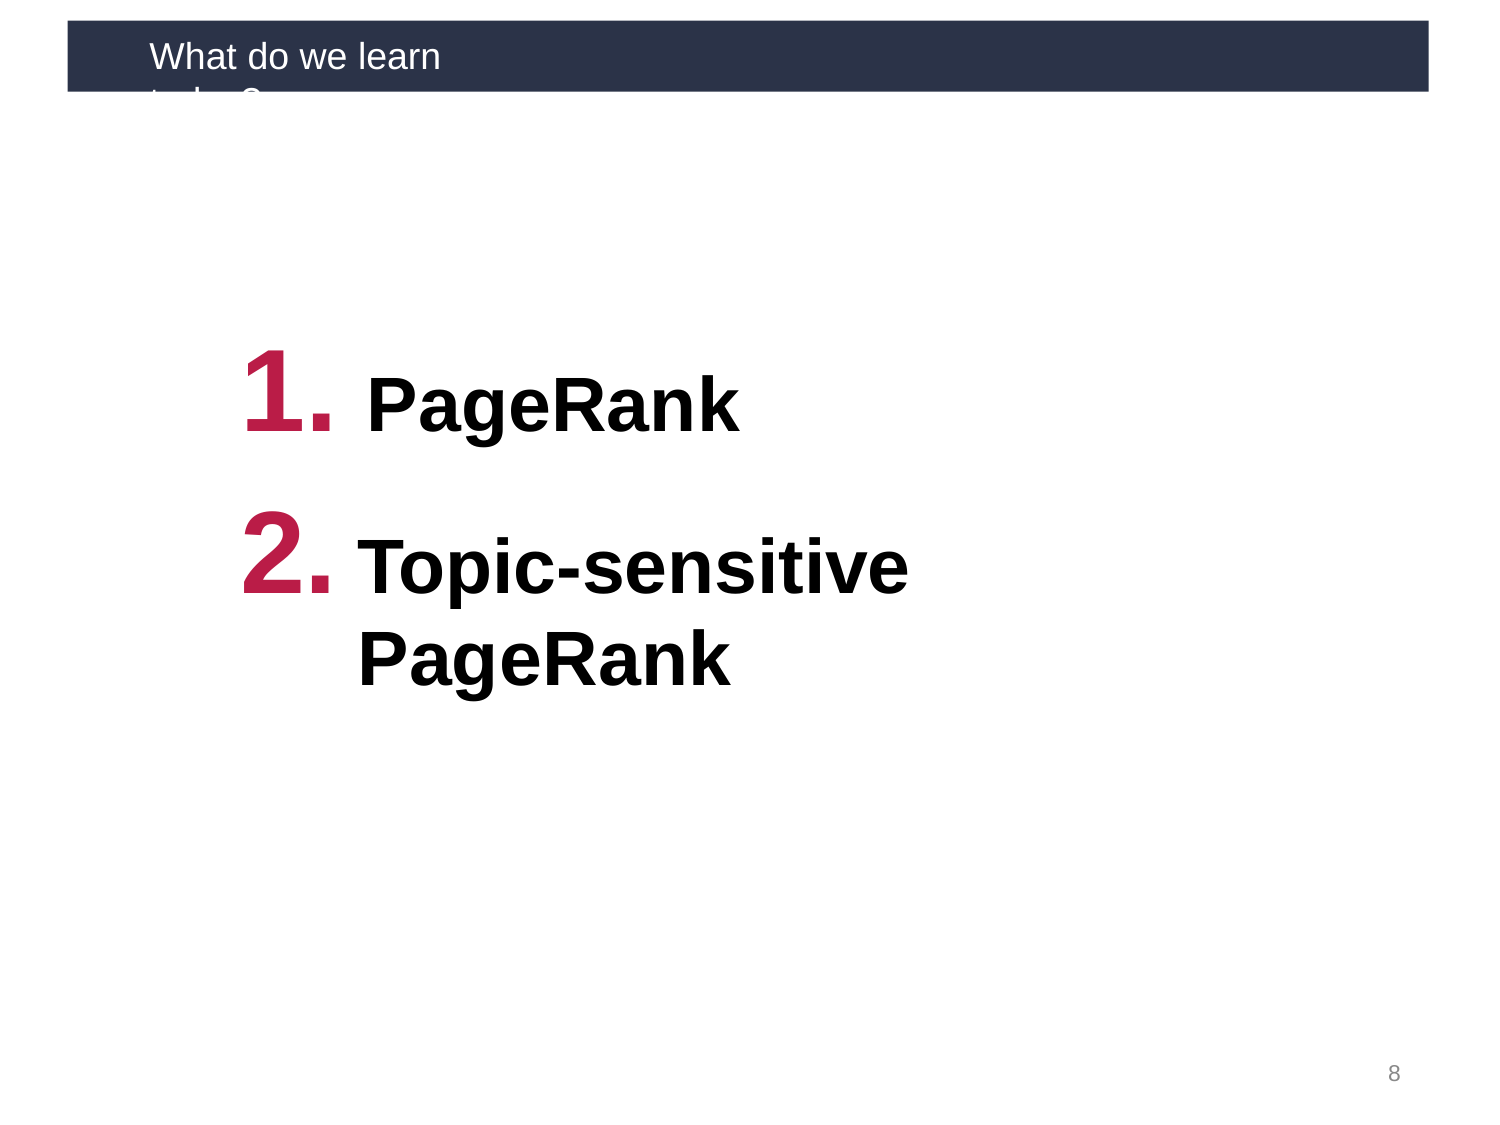

# What do we learn today?
PageRank
Topic-sensitive PageRank
8